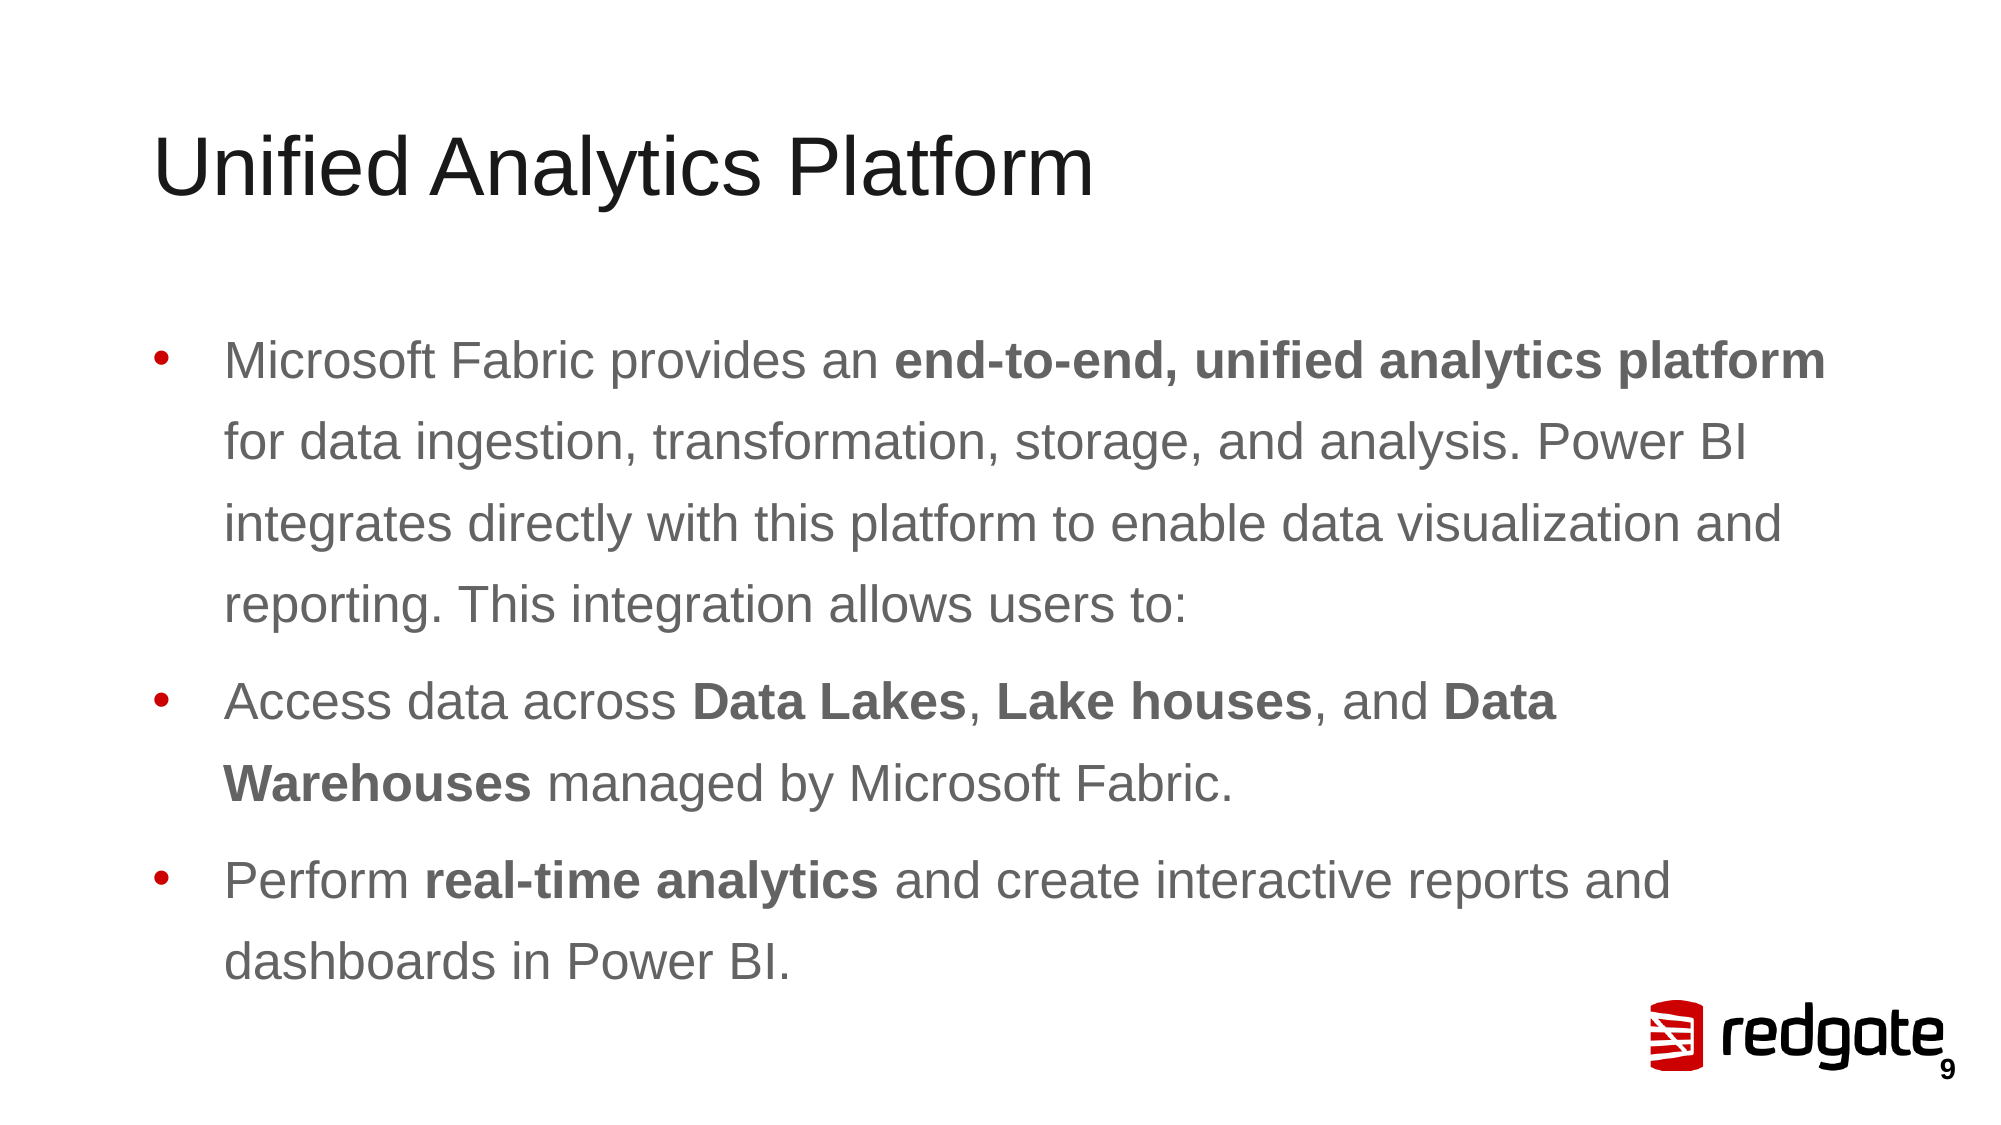

# Unified Analytics Platform
Microsoft Fabric provides an end-to-end, unified analytics platform for data ingestion, transformation, storage, and analysis. Power BI integrates directly with this platform to enable data visualization and reporting. This integration allows users to:
Access data across Data Lakes, Lake houses, and Data Warehouses managed by Microsoft Fabric.
Perform real-time analytics and create interactive reports and dashboards in Power BI.
9